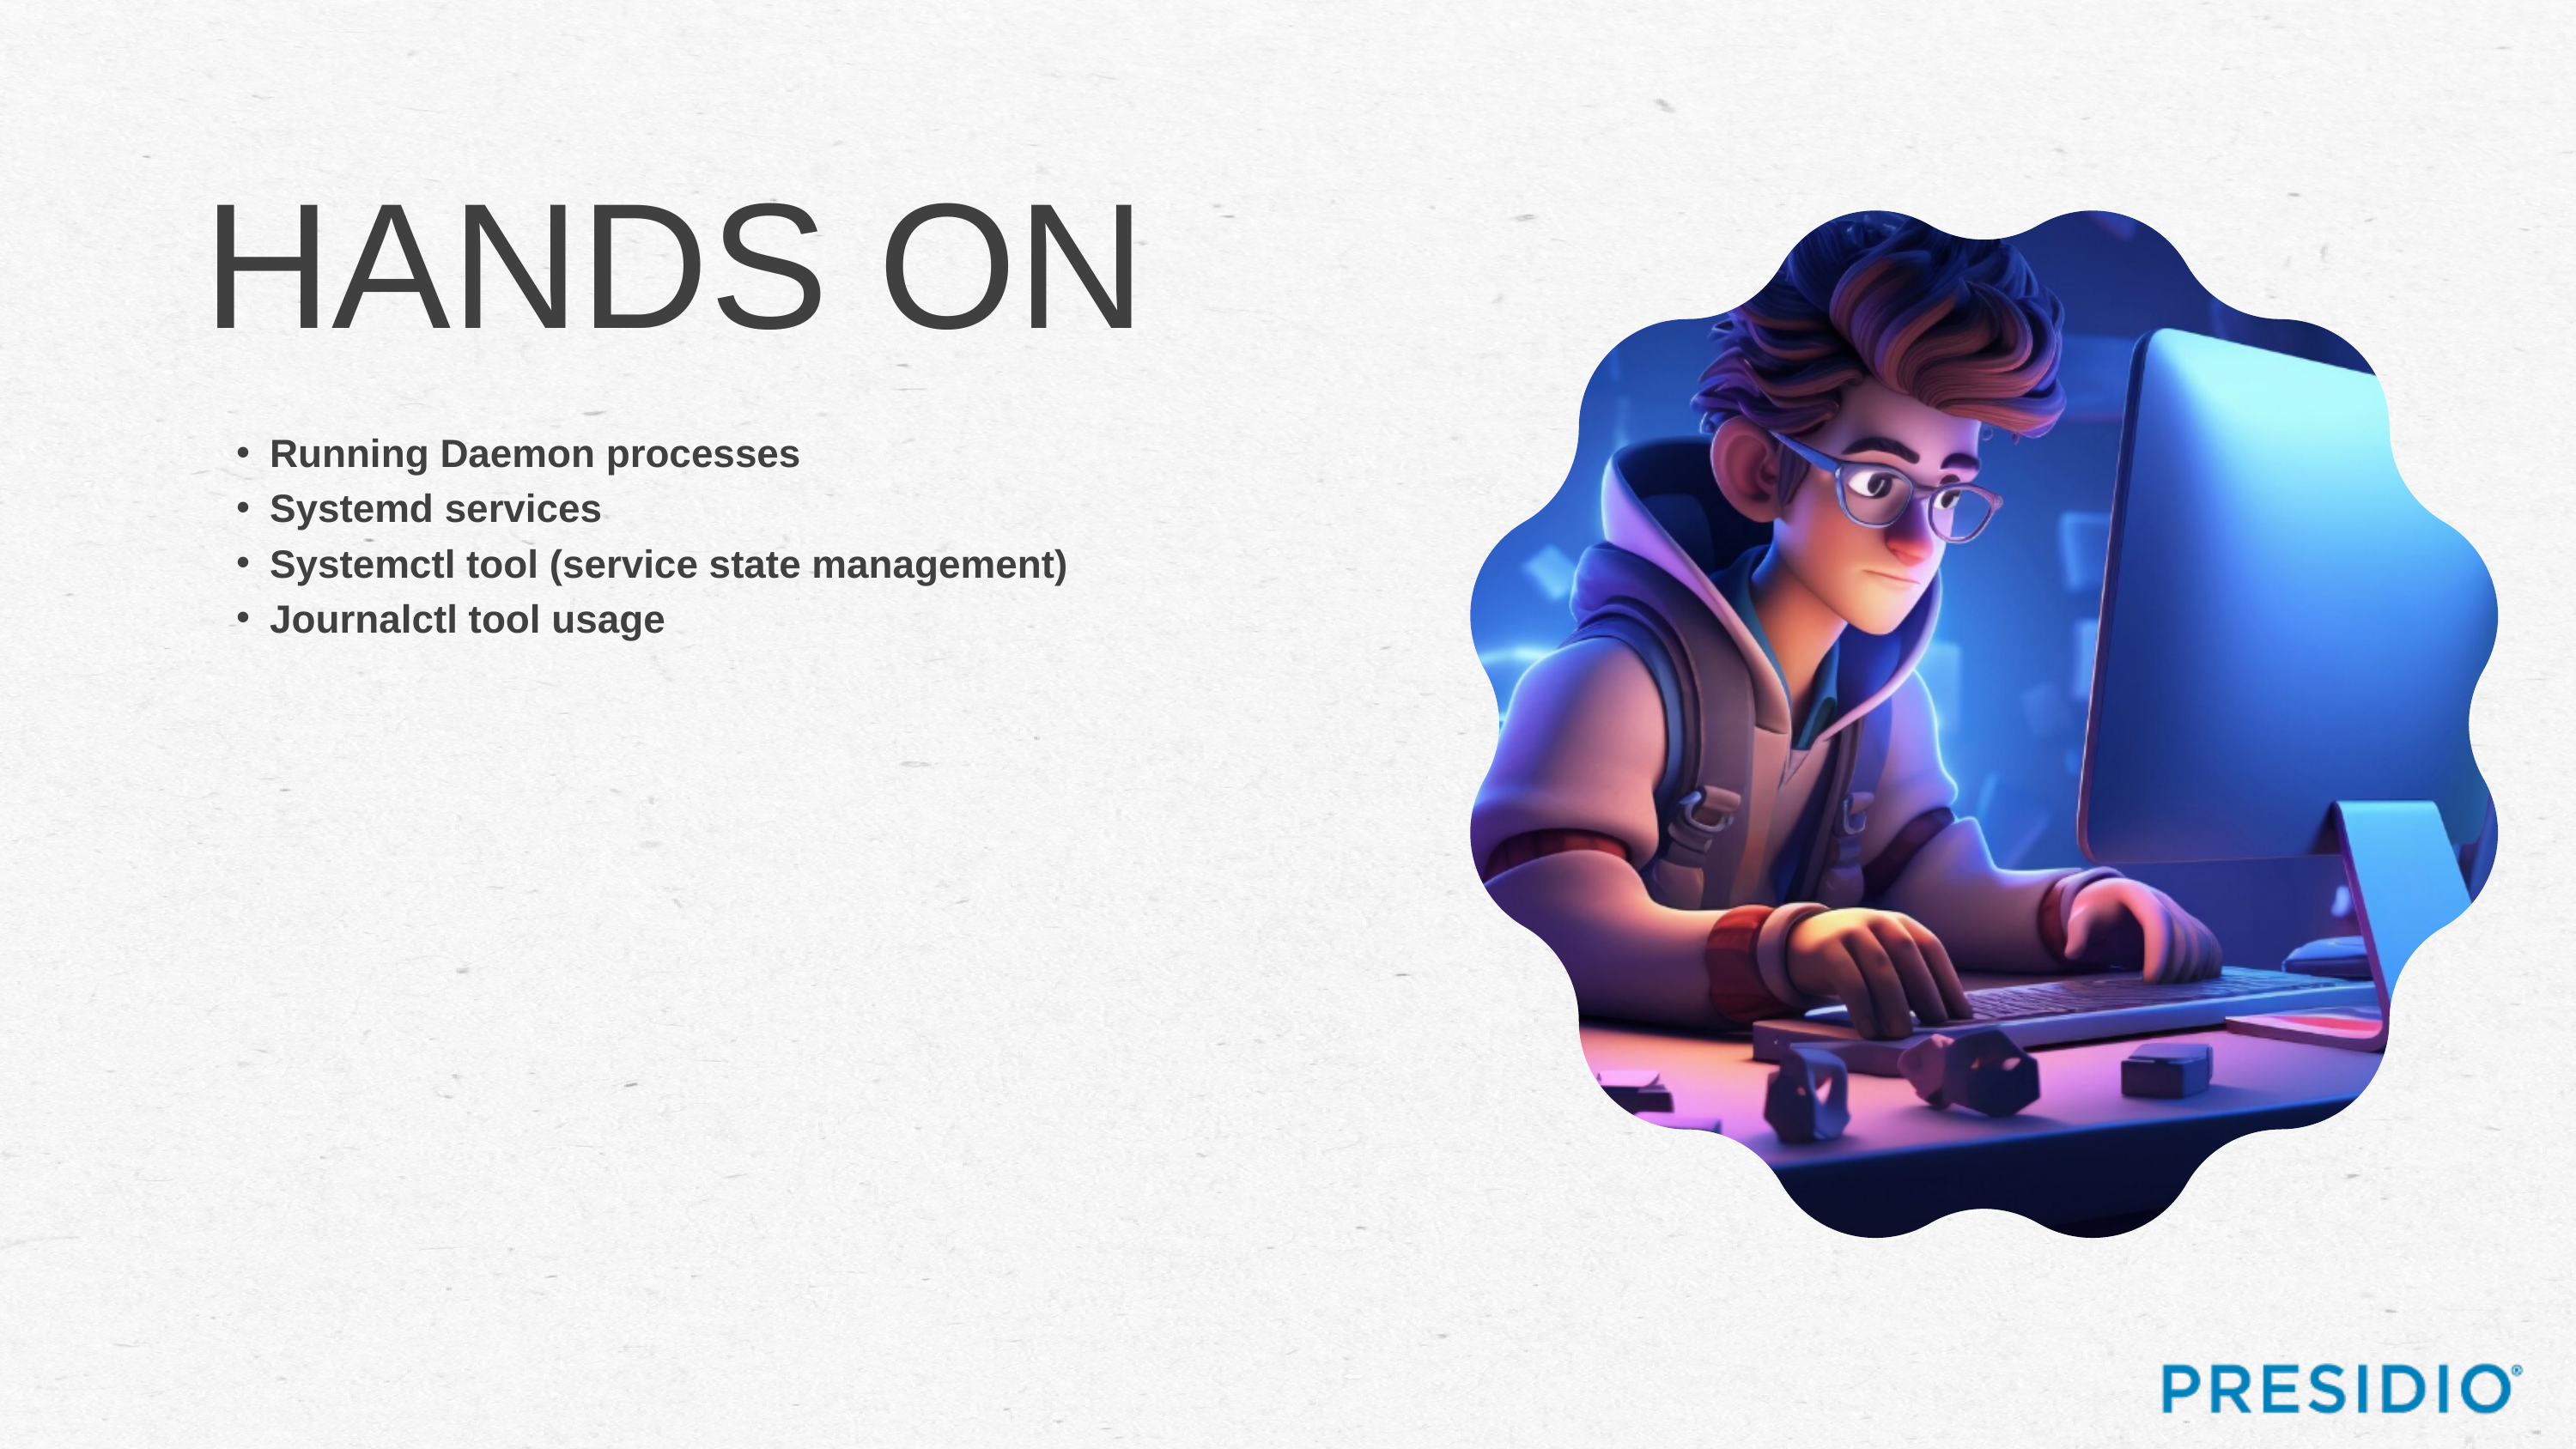

HANDS ON

Running Daemon processes
Systemd services
Systemctl tool (service state management)
Journalctl tool usage